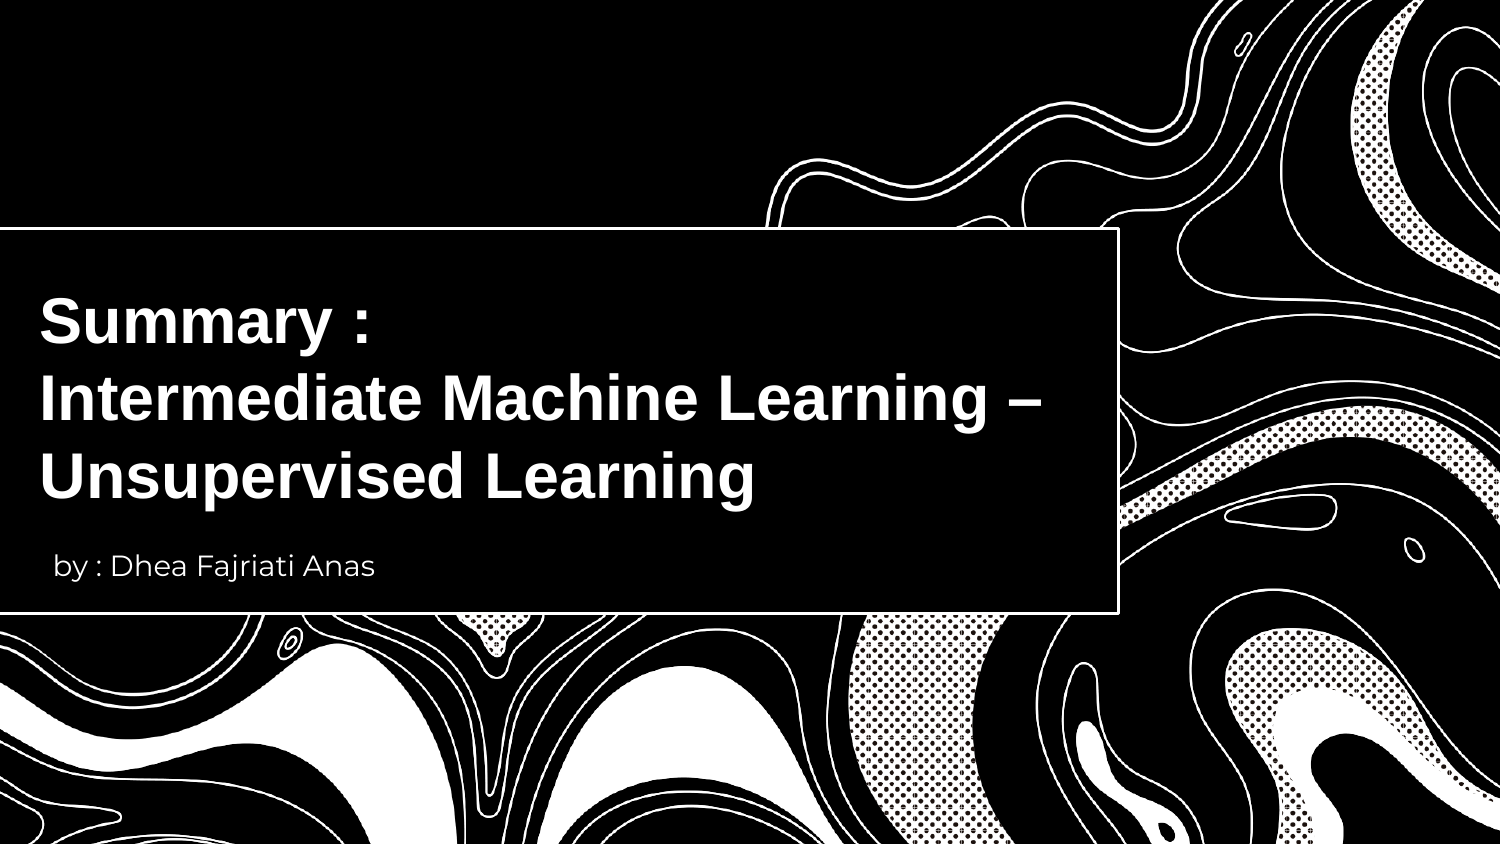

# Summary : Intermediate Machine Learning – Unsupervised Learning
by : Dhea Fajriati Anas